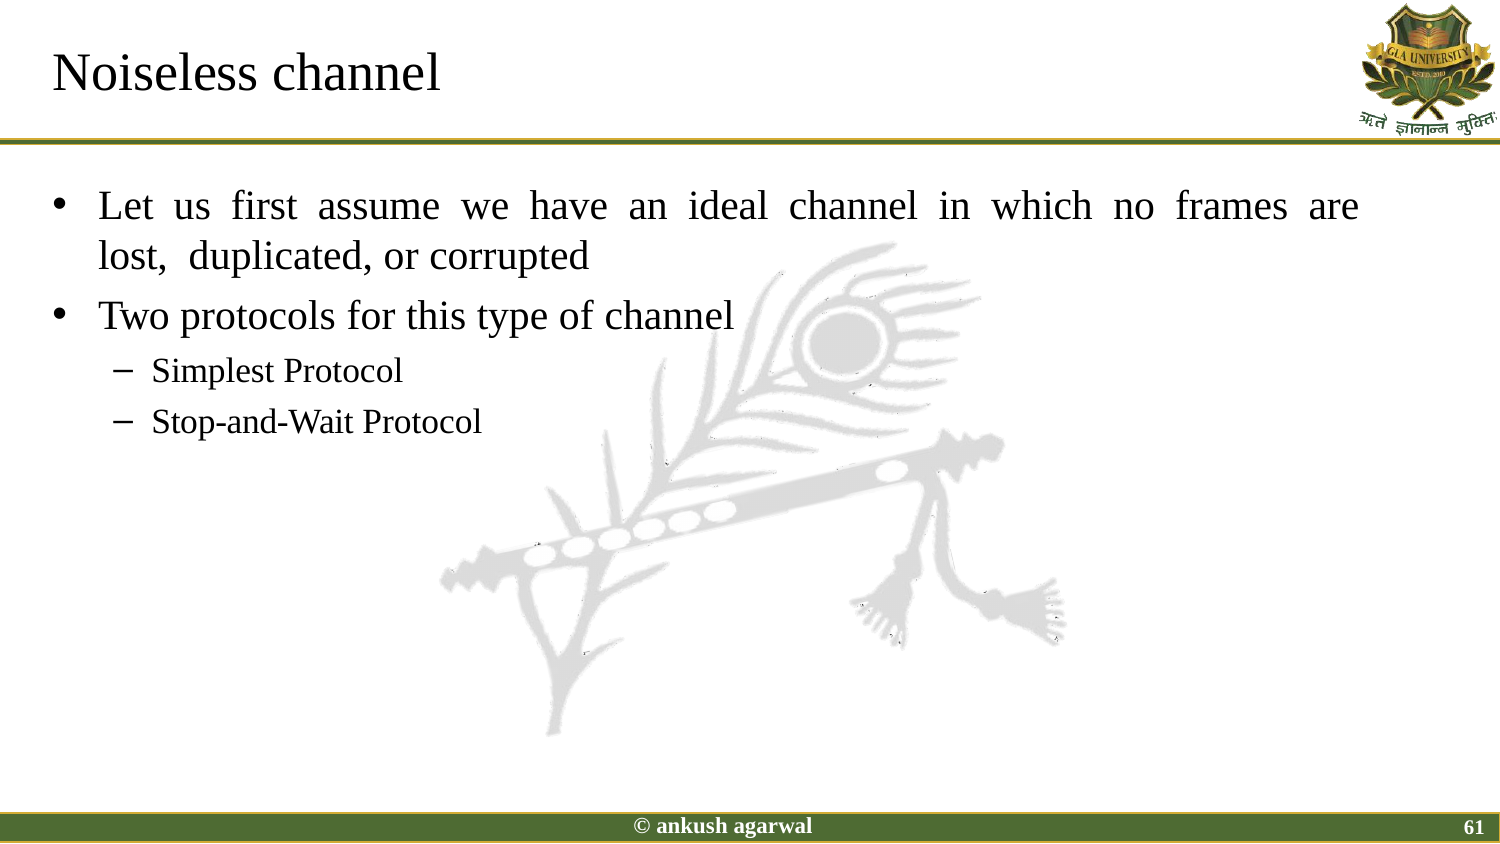

# Noiseless channel
Let us first assume we have an ideal channel in which no frames are lost,  duplicated, or corrupted
Two protocols for this type of channel
Simplest Protocol
Stop-and-Wait Protocol
© ankush agarwal
61